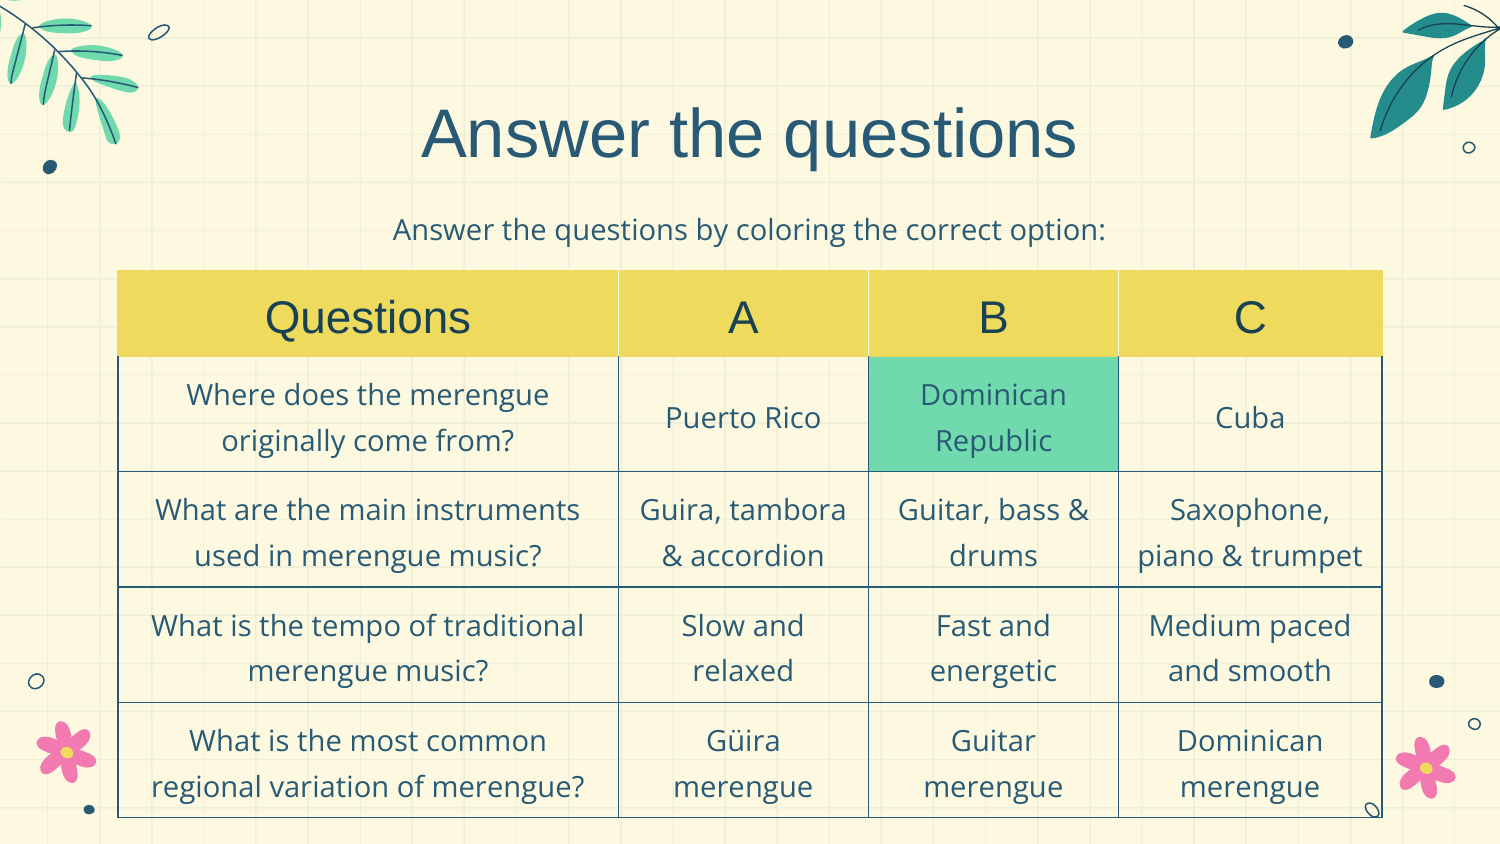

# Answer the questions
Answer the questions by coloring the correct option:
| Questions | A | B | C |
| --- | --- | --- | --- |
| Where does the merengue originally come from? | Puerto Rico | Dominican Republic | Cuba |
| What are the main instruments used in merengue music? | Guira, tambora & accordion | Guitar, bass & drums | Saxophone, piano & trumpet |
| What is the tempo of traditional merengue music? | Slow and relaxed | Fast and energetic | Medium paced and smooth |
| What is the most common regional variation of merengue? | Güira merengue | Guitar merengue | Dominican merengue |